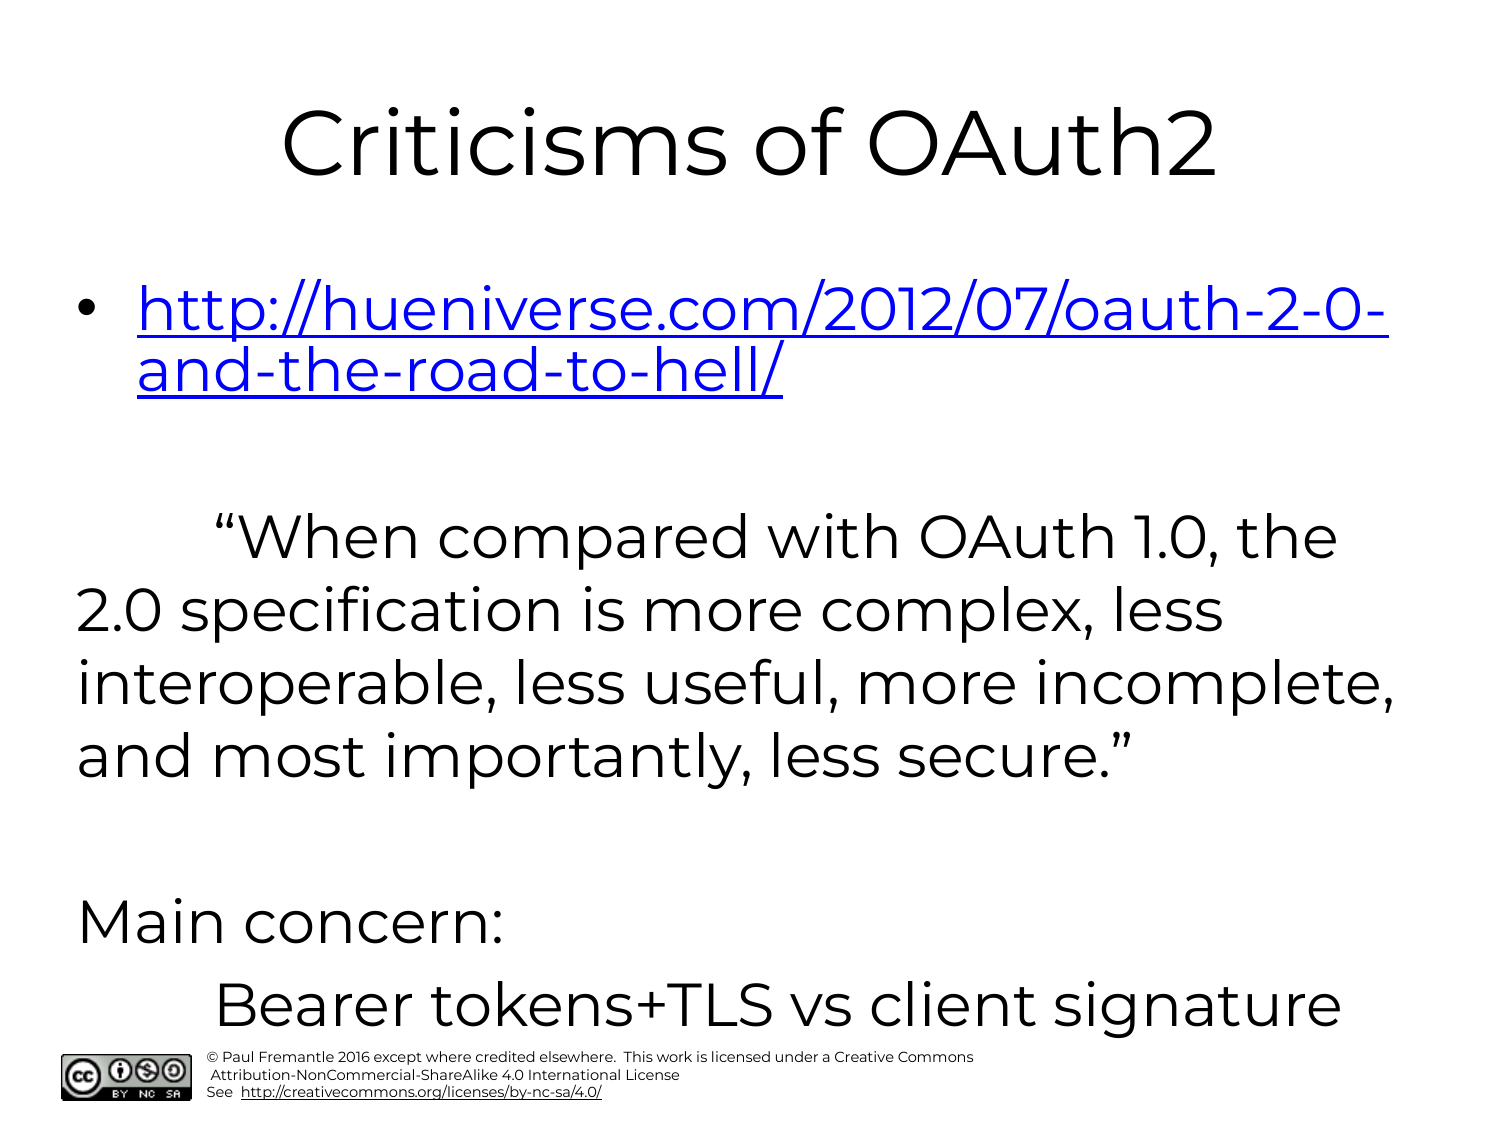

# Criticisms of OAuth2
http://hueniverse.com/2012/07/oauth-2-0-and-the-road-to-hell/

	“When compared with OAuth 1.0, the 2.0 specification is more complex, less interoperable, less useful, more incomplete, and most importantly, less secure.”

Main concern:
	Bearer tokens+TLS vs client signature